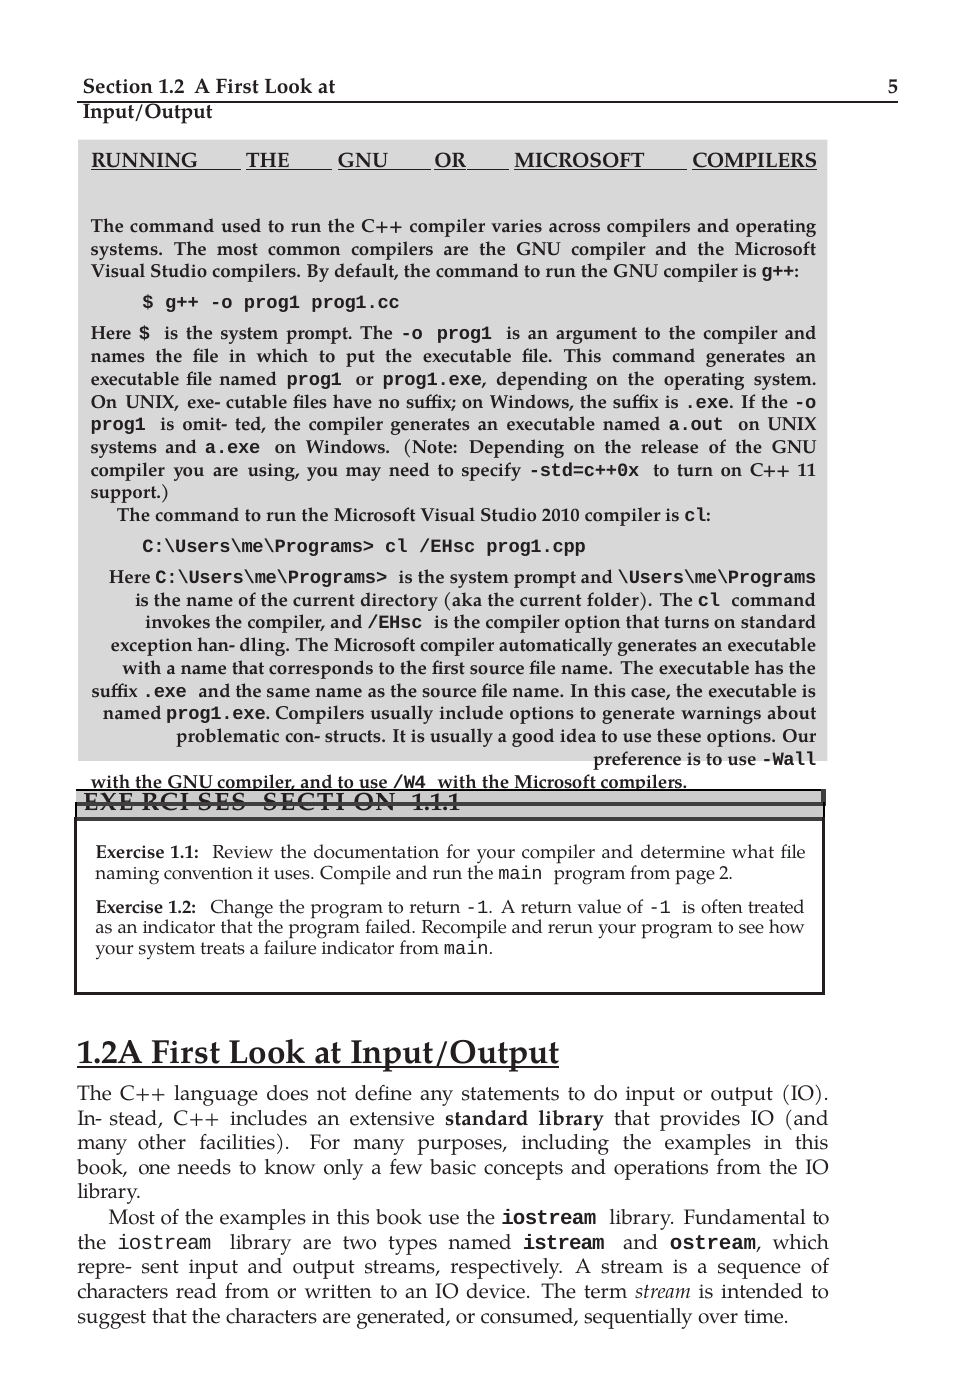

Section 1.2 A First Look at Input/Output
5

Running the GNU or Microsoft Compilers
The command used to run the C++ compiler varies across compilers and operating systems. The most common compilers are the GNU compiler and the Microsoft Visual Studio compilers. By default, the command to run the GNU compiler is g++:
$ g++ -o prog1 prog1.cc
Here $ is the system prompt. The -o prog1 is an argument to the compiler and names the file in which to put the executable file. This command generates an executable file named prog1 or prog1.exe, depending on the operating system. On UNIX, exe- cutable files have no suffix; on Windows, the suffix is .exe. If the -o prog1 is omit- ted, the compiler generates an executable named a.out on UNIX systems and a.exe on Windows. (Note: Depending on the release of the GNU compiler you are using, you may need to specify -std=c++0x to turn on C++ 11 support.)
The command to run the Microsoft Visual Studio 2010 compiler is cl:
C:\Users\me\Programs> cl /EHsc prog1.cpp
Here C:\Users\me\Programs> is the system prompt and \Users\me\Programs is the name of the current directory (aka the current folder). The cl command invokes the compiler, and /EHsc is the compiler option that turns on standard exception han- dling. The Microsoft compiler automatically generates an executable with a name that corresponds to the first source file name. The executable has the suffix .exe and the same name as the source file name. In this case, the executable is named prog1.exe. Compilers usually include options to generate warnings about problematic con- structs. It is usually a good idea to use these options. Our preference is to use -Wall
with the GNU compiler, and to use /W4 with the Microsoft compilers.
For further information consult your compiler’s user’s guide.
|  |
| --- |
| Exe rci ses Secti on 1.1.1 |
| Exercise 1.1: Review the documentation for your compiler and determine what file naming convention it uses. Compile and run the main program from page 2. Exercise 1.2: Change the program to return -1. A return value of -1 is often treated as an indicator that the program failed. Recompile and rerun your program to see how your system treats a failure indicator from main. |
1.2	A First Look at Input/Output
The C++ language does not define any statements to do input or output (IO). In- stead, C++ includes an extensive standard library that provides IO (and many other facilities). For many purposes, including the examples in this book, one needs to know only a few basic concepts and operations from the IO library.
Most of the examples in this book use the iostream library. Fundamental to the iostream library are two types named istream and ostream, which repre- sent input and output streams, respectively. A stream is a sequence of characters read from or written to an IO device. The term stream is intended to suggest that the characters are generated, or consumed, sequentially over time.